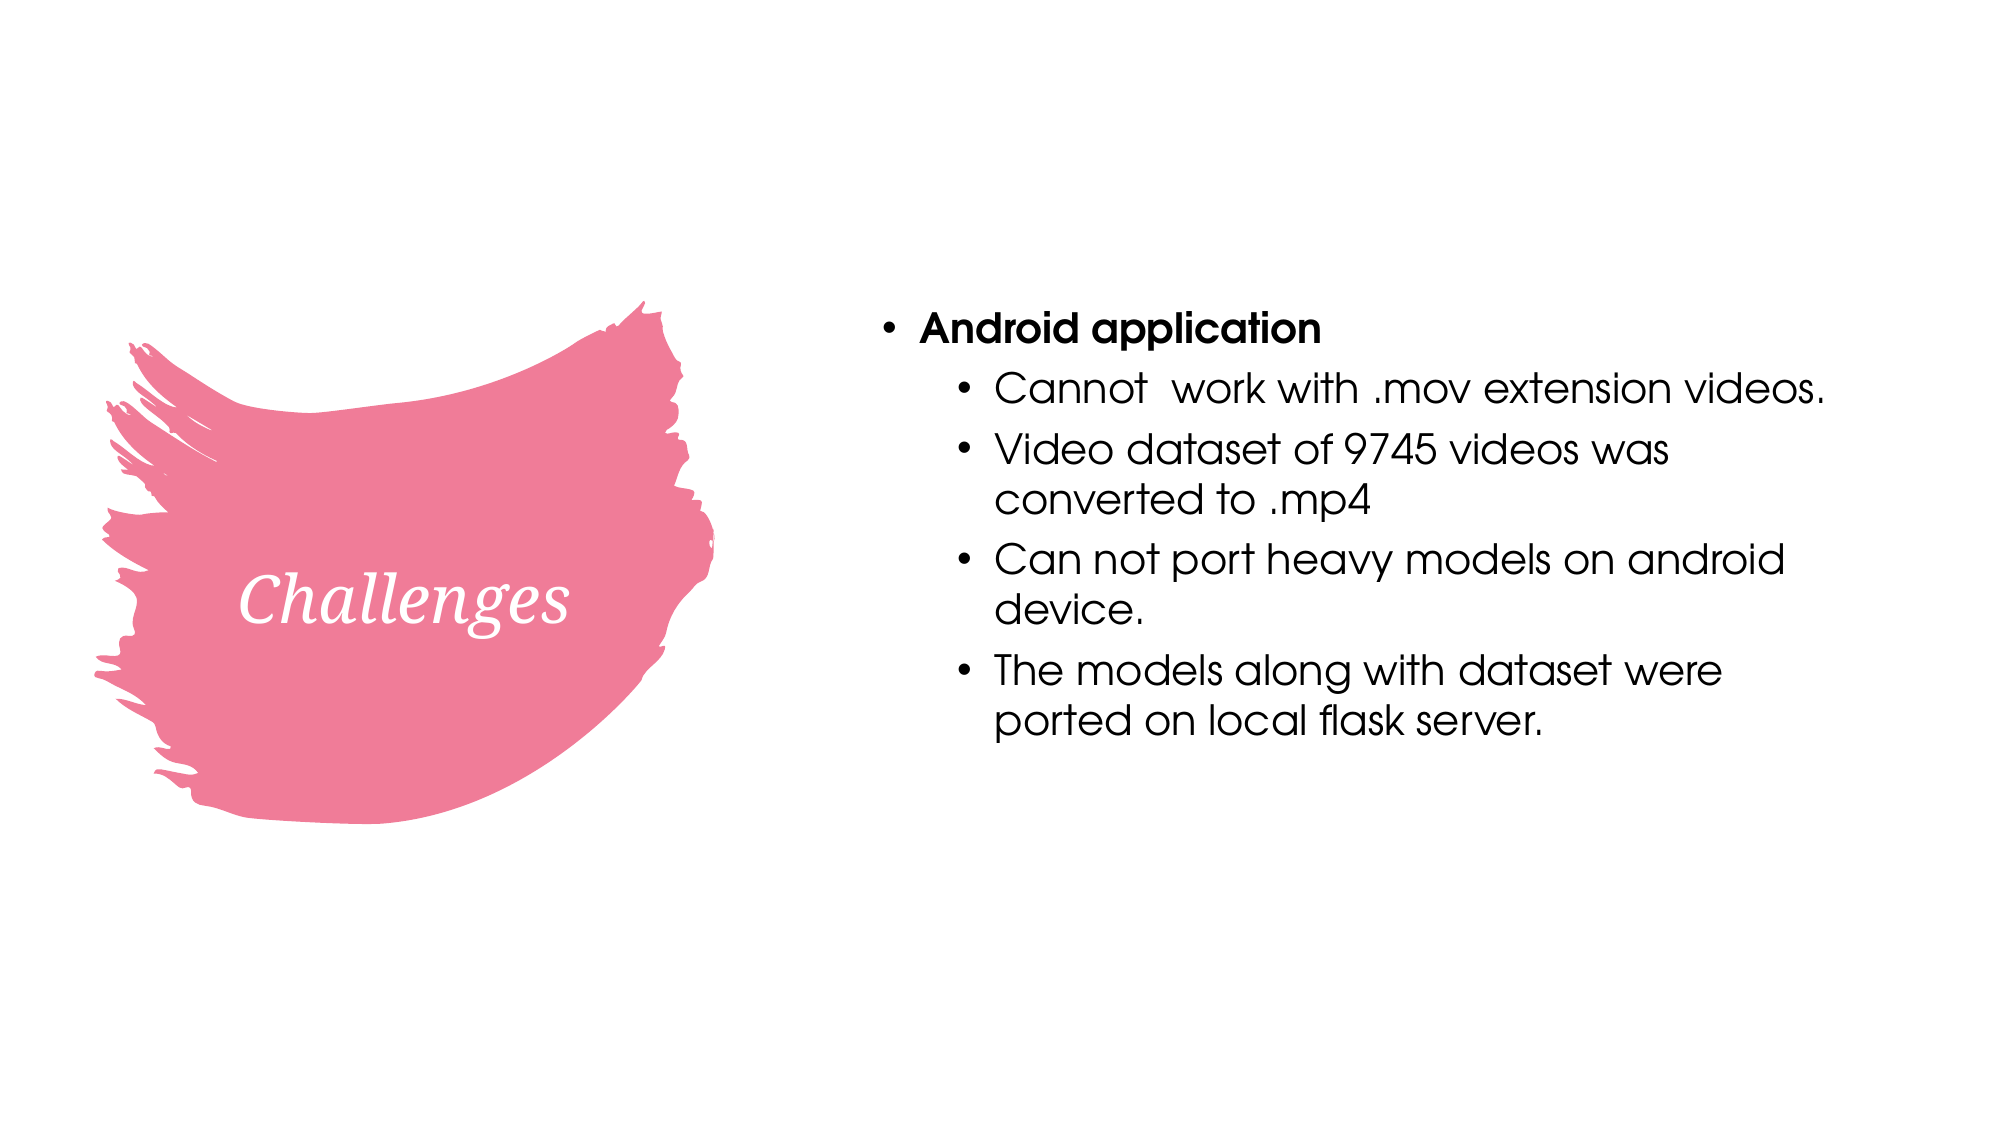

Android application
Cannot  work with .mov extension videos.
Video dataset of 9745 videos was converted to .mp4
Can not port heavy models on android device.
The models along with dataset were ported on local flask server.

# Challenges